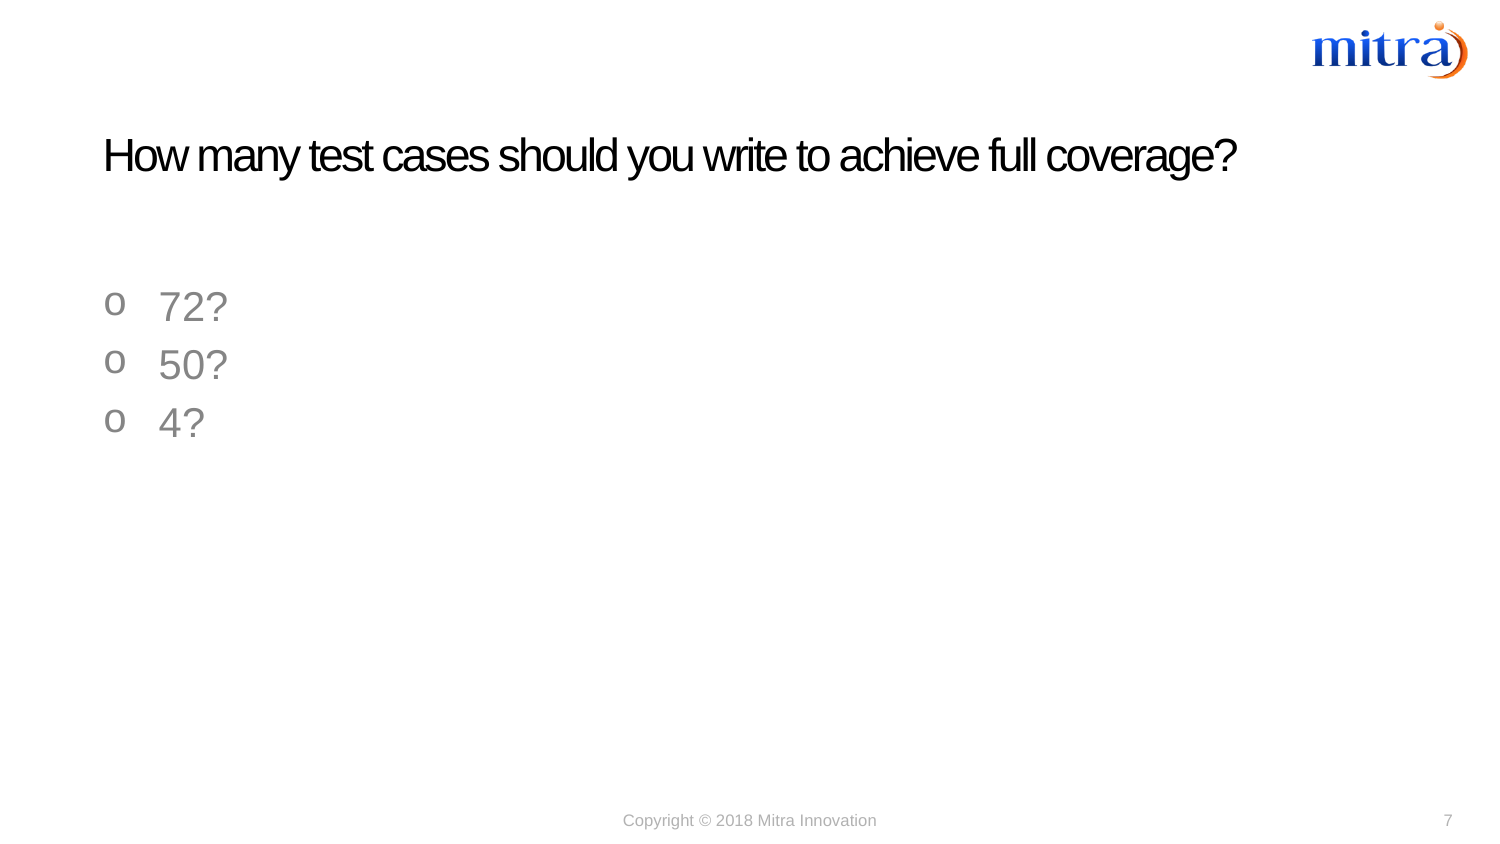

# How many test cases should you write to achieve full coverage?
72?
50?
4?
Copyright © 2018 Mitra Innovation
7